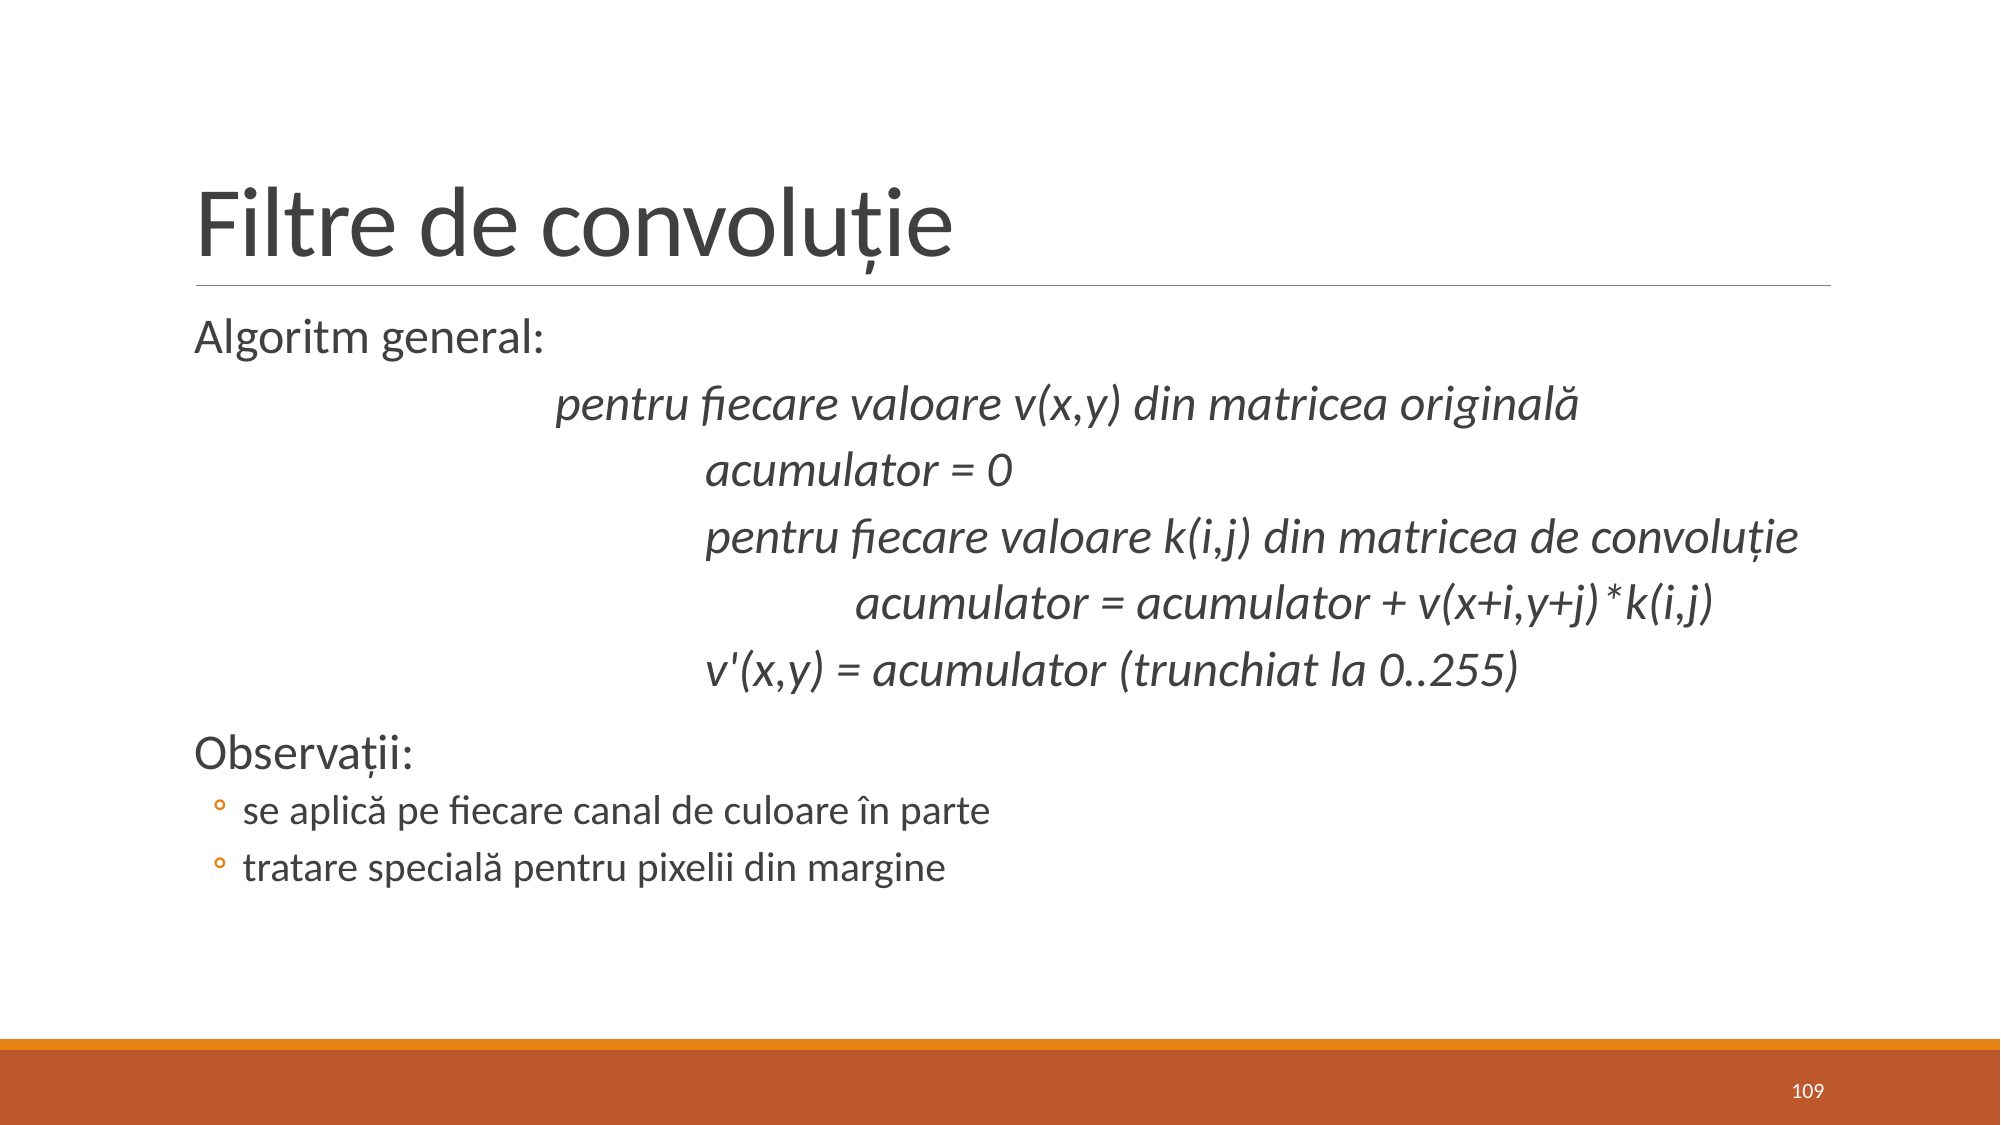

# Filtre de convoluție
Algoritm general:
pentru fiecare valoare v(x,y) din matricea originală
	acumulator = 0
	pentru fiecare valoare k(i,j) din matricea de convoluție
		acumulator = acumulator + v(x+i,y+j)*k(i,j)
	v'(x,y) = acumulator (trunchiat la 0..255)
Observații:
se aplică pe fiecare canal de culoare în parte
tratare specială pentru pixelii din margine

109